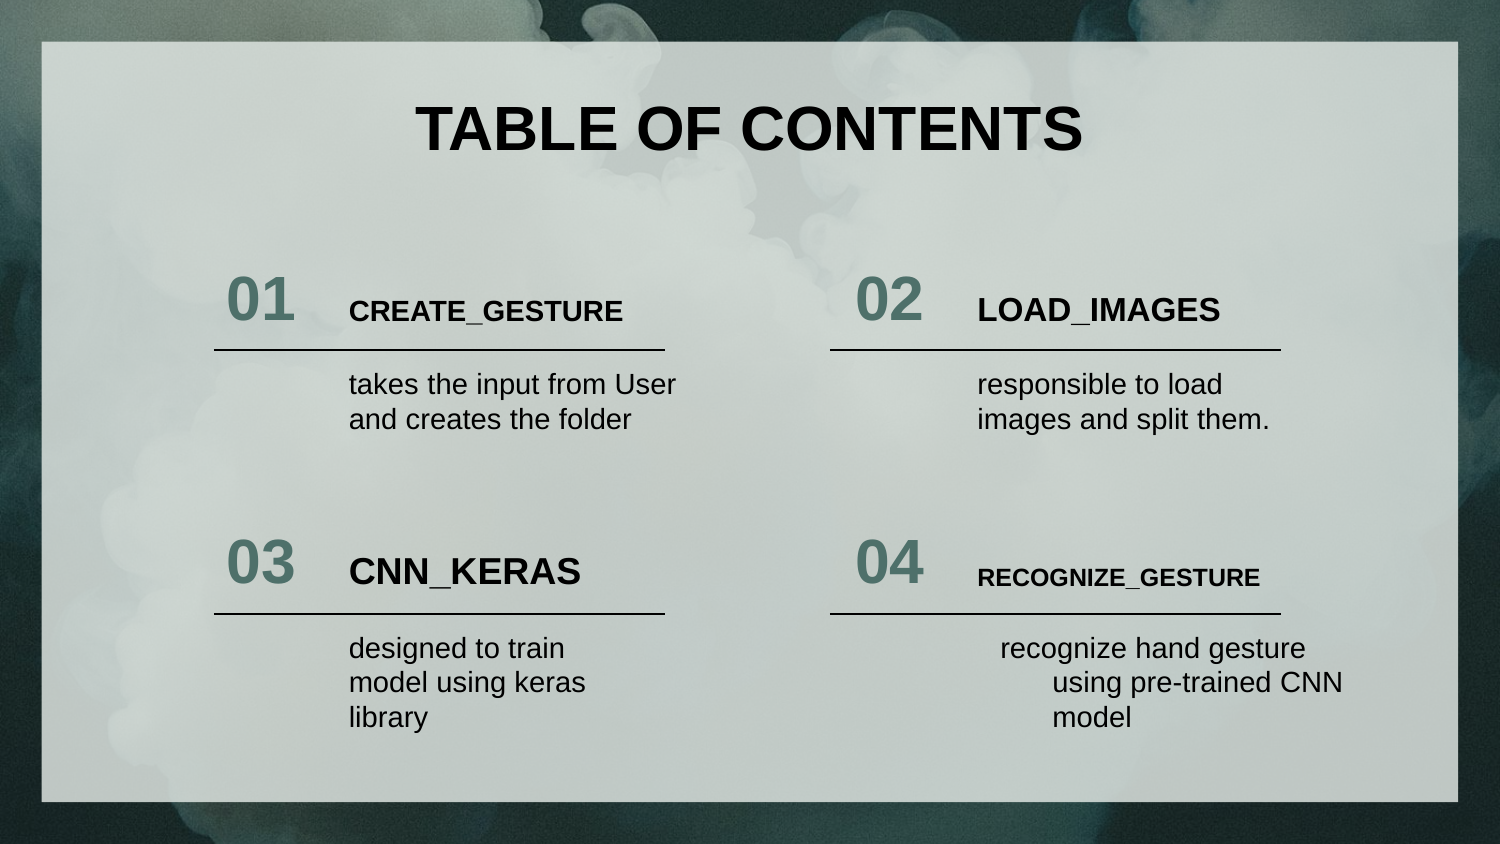

# TABLE OF CONTENTS
CREATE_GESTURE
LOAD_IMAGES
01
02
takes the input from User and creates the folder
responsible to load images and split them.
RECOGNIZE_GESTURE
CNN_KERAS
03
04
designed to train model using keras library
recognize hand gesture using pre-trained CNN model